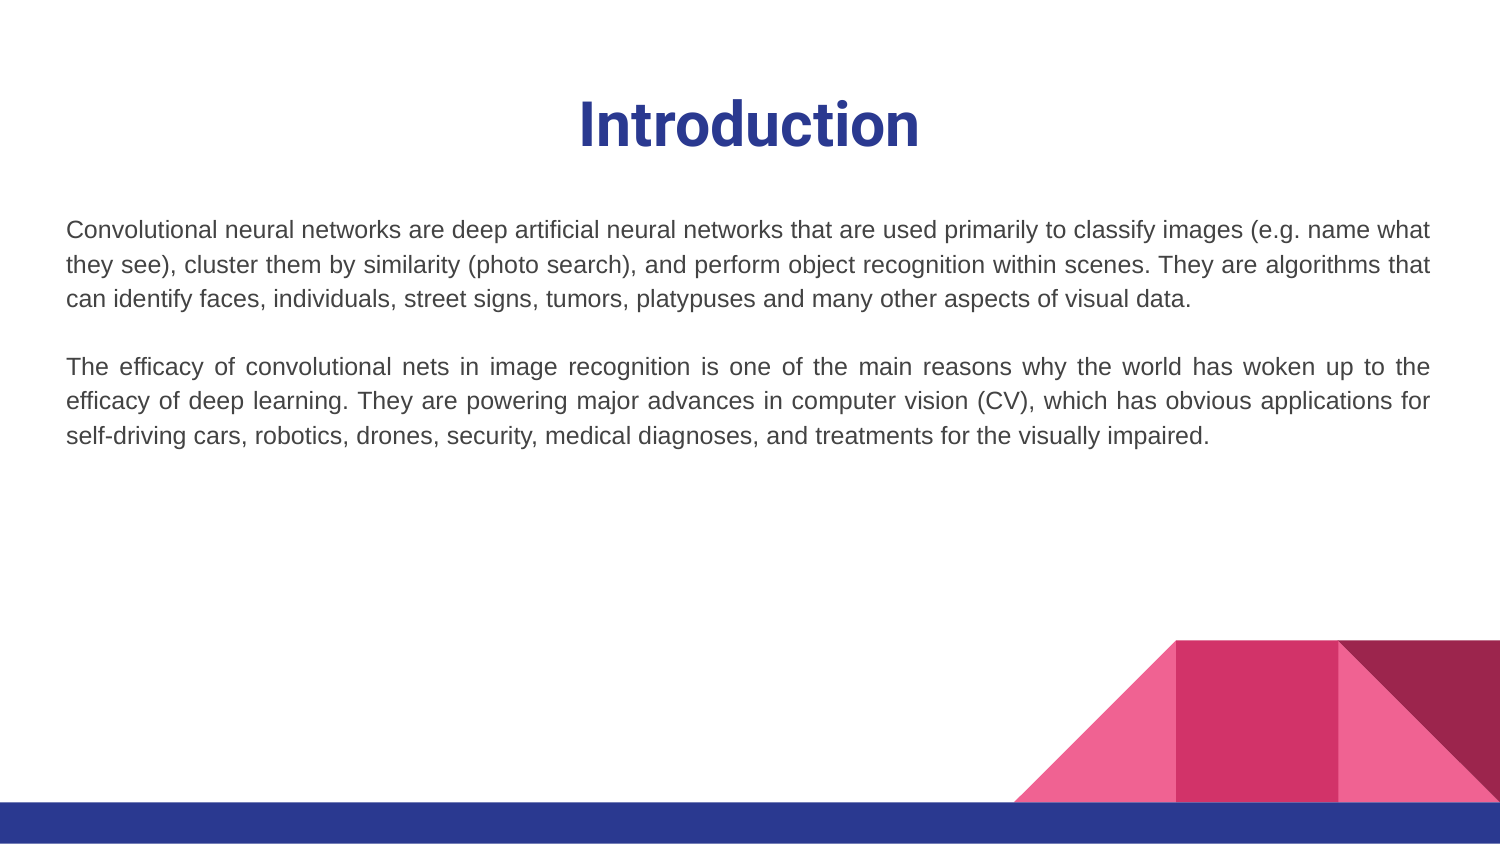

# Introduction
Convolutional neural networks are deep artificial neural networks that are used primarily to classify images (e.g. name what they see), cluster them by similarity (photo search), and perform object recognition within scenes. They are algorithms that can identify faces, individuals, street signs, tumors, platypuses and many other aspects of visual data.
The efficacy of convolutional nets in image recognition is one of the main reasons why the world has woken up to the efficacy of deep learning. They are powering major advances in computer vision (CV), which has obvious applications for self-driving cars, robotics, drones, security, medical diagnoses, and treatments for the visually impaired.